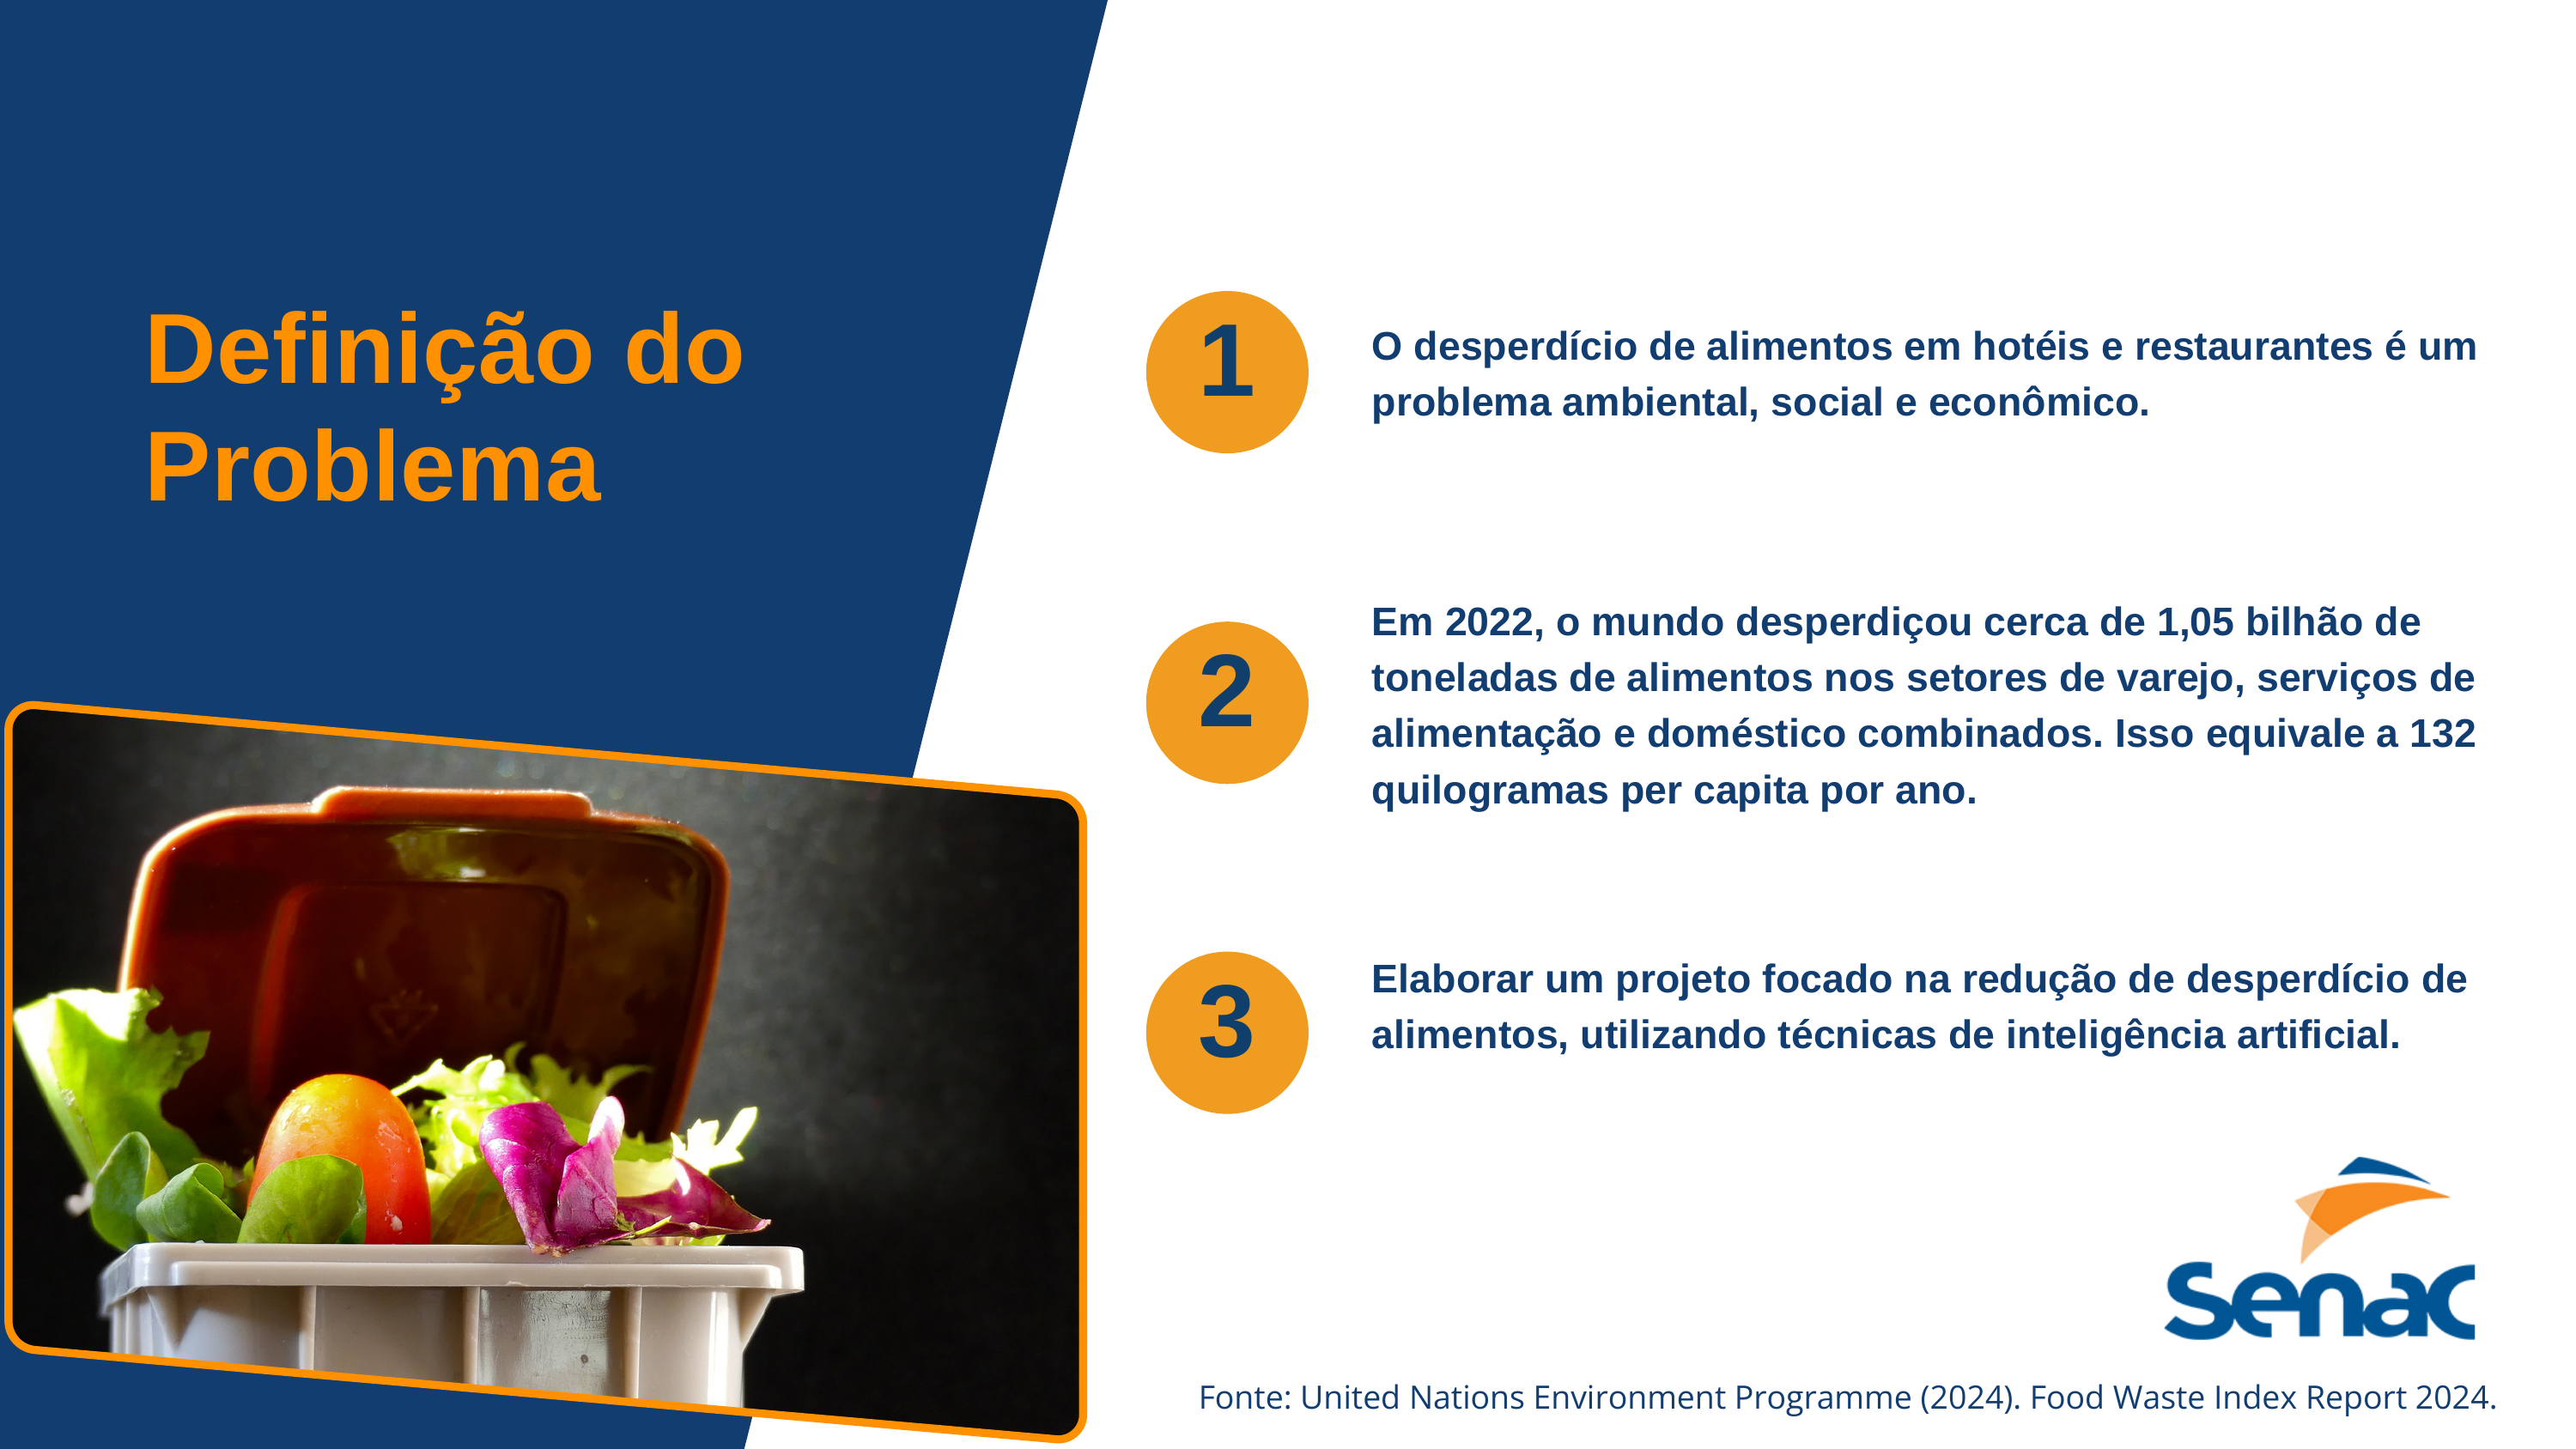

Definição do Problema

1
O desperdício de alimentos em hotéis e restaurantes é um problema ambiental, social e econômico.
Em 2022, o mundo desperdiçou cerca de 1,05 bilhão de toneladas de alimentos nos setores de varejo, serviços de alimentação e doméstico combinados. Isso equivale a 132 quilogramas per capita por ano.

2

Elaborar um projeto focado na redução de desperdício de alimentos, utilizando técnicas de inteligência artificial.

3

Fonte: United Nations Environment Programme (2024). Food Waste Index Report 2024.